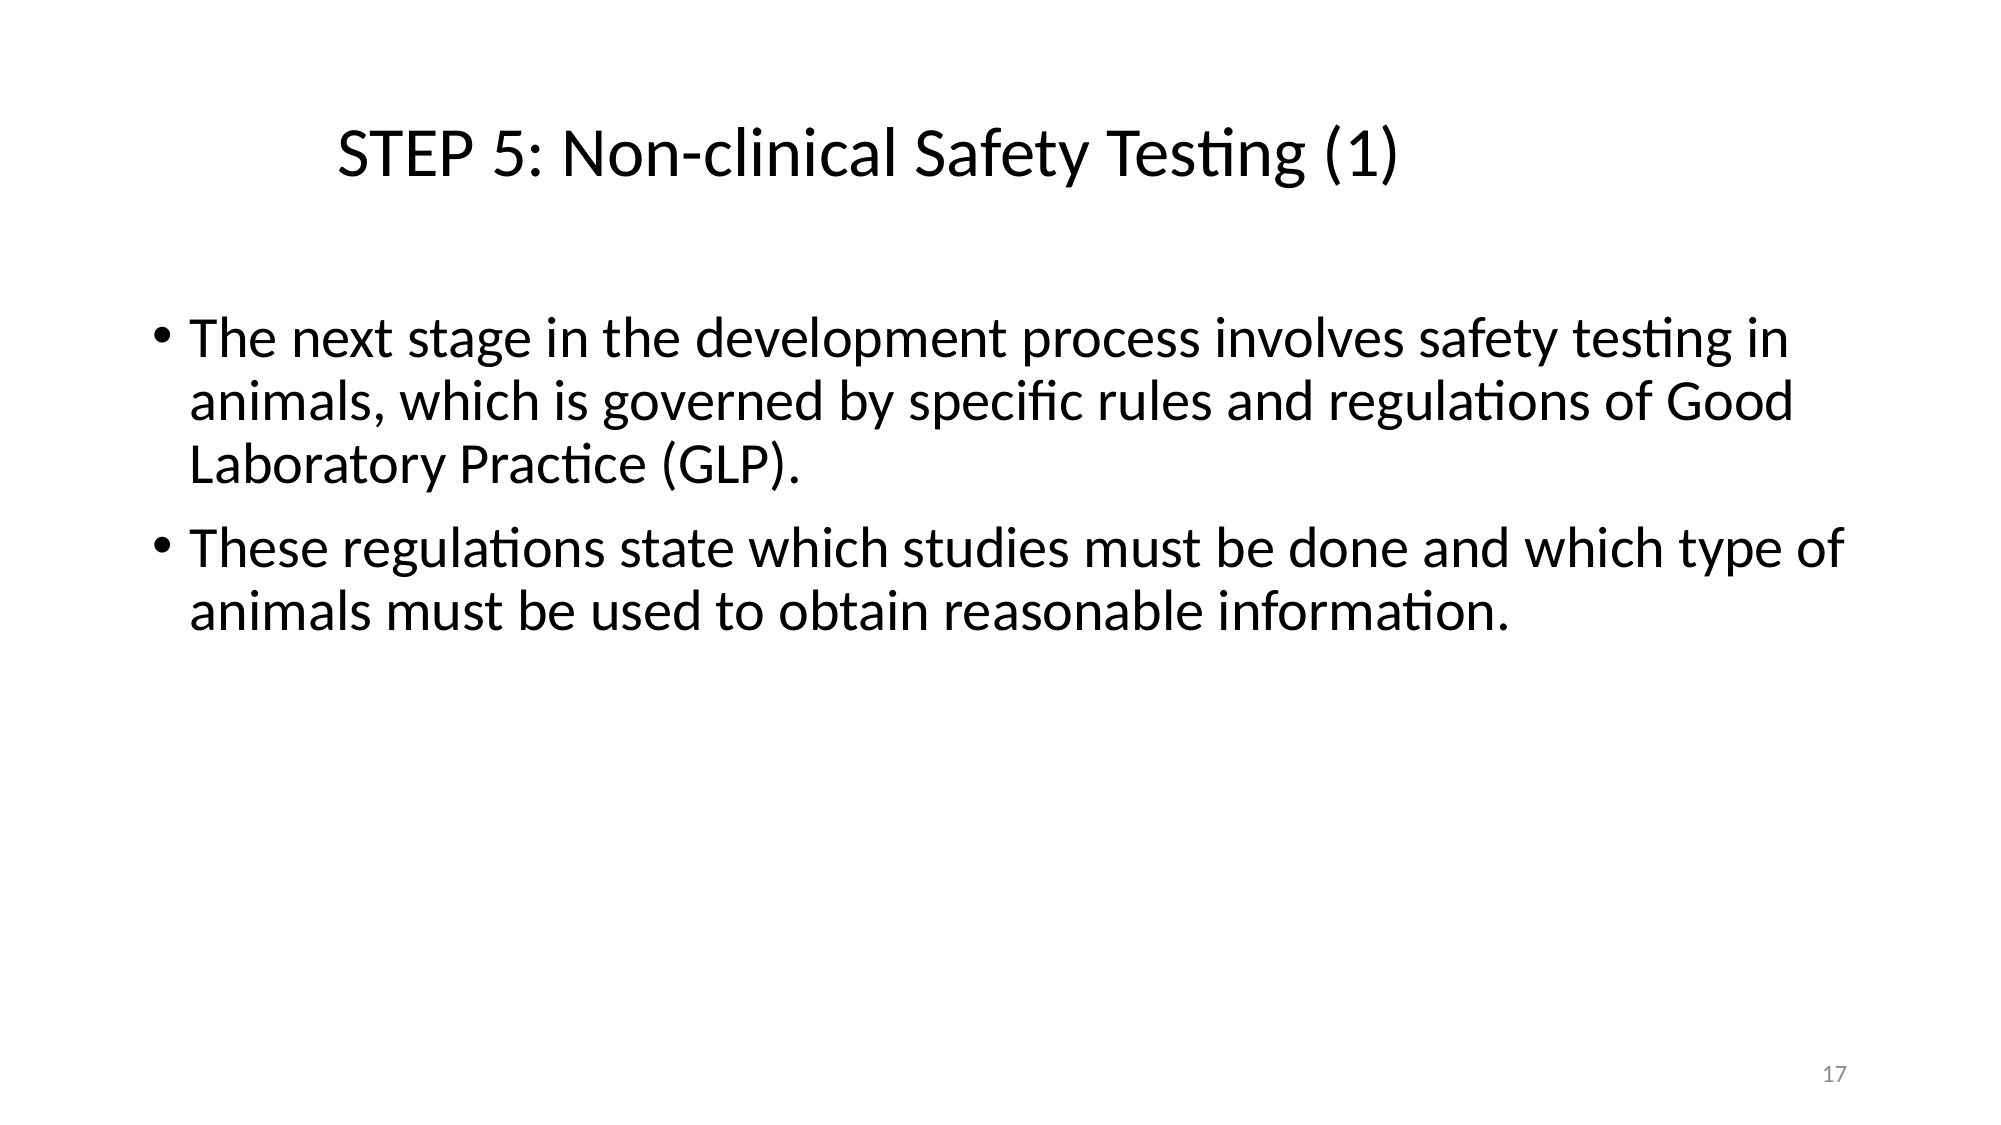

# STEP 5: Non-clinical Safety Testing (1)
The next stage in the development process involves safety testing in animals, which is governed by specific rules and regulations of Good Laboratory Practice (GLP).
These regulations state which studies must be done and which type of animals must be used to obtain reasonable information.
17